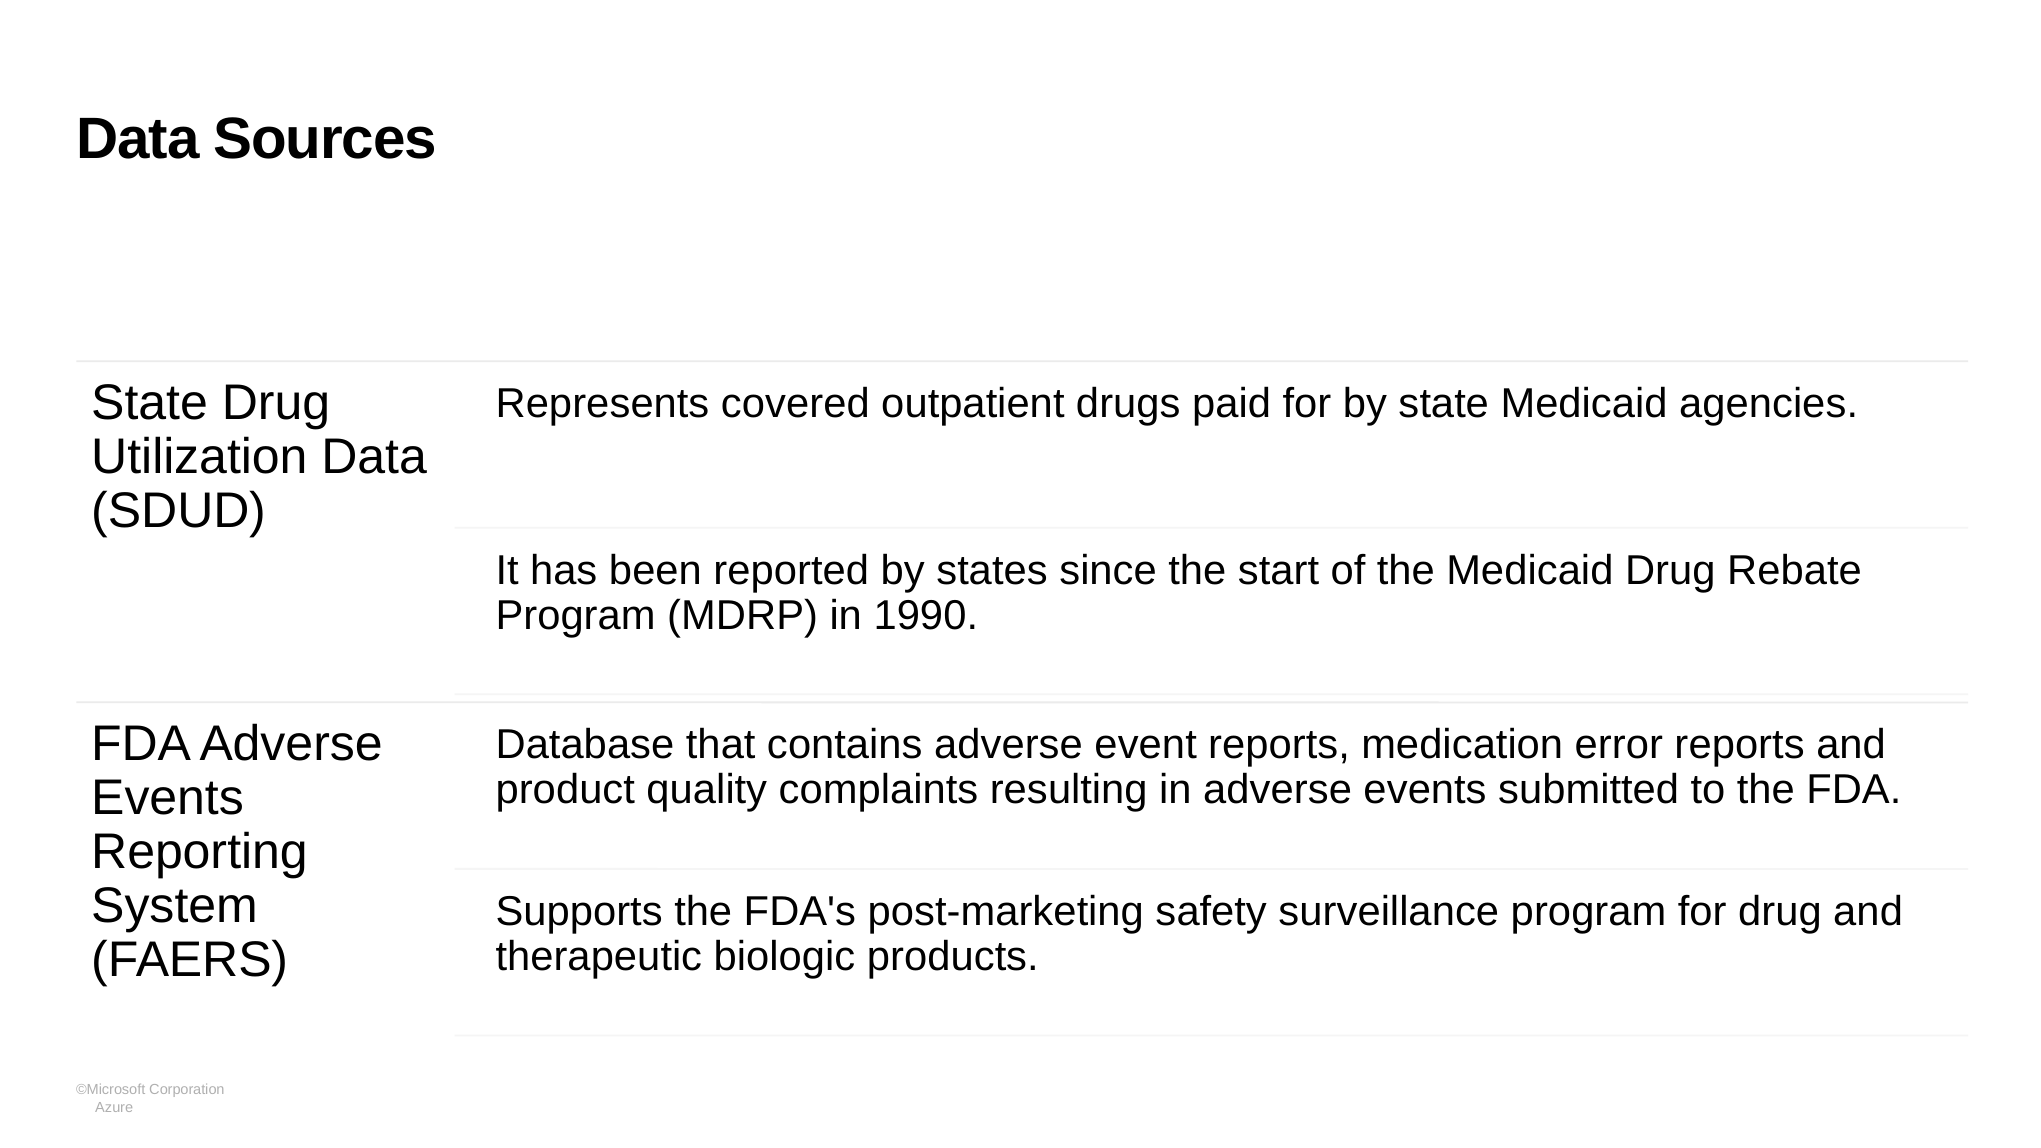

# Data Sources
State Drug Utilization Data (SDUD)
Represents covered outpatient drugs paid for by state Medicaid agencies.
It has been reported by states since the start of the Medicaid Drug Rebate Program (MDRP) in 1990.
FDA Adverse Events Reporting System (FAERS)
Database that contains adverse event reports, medication error reports and product quality complaints resulting in adverse events submitted to the FDA.
Supports the FDA's post-marketing safety surveillance program for drug and therapeutic biologic products.